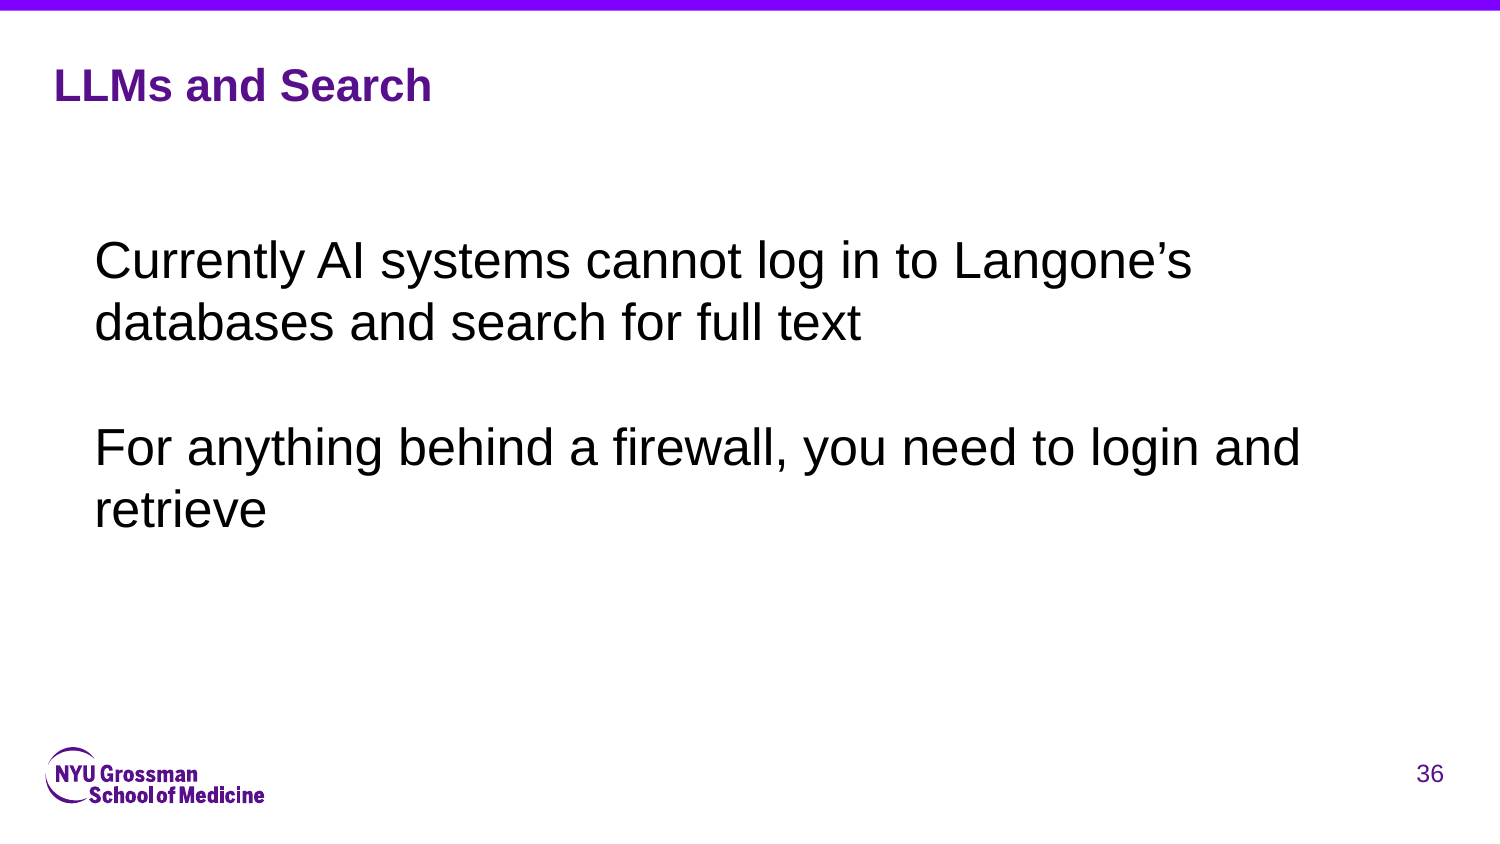

# LLMs and Search
Currently AI systems cannot log in to Langone’s databases and search for full text

For anything behind a firewall, you need to login and retrieve
36